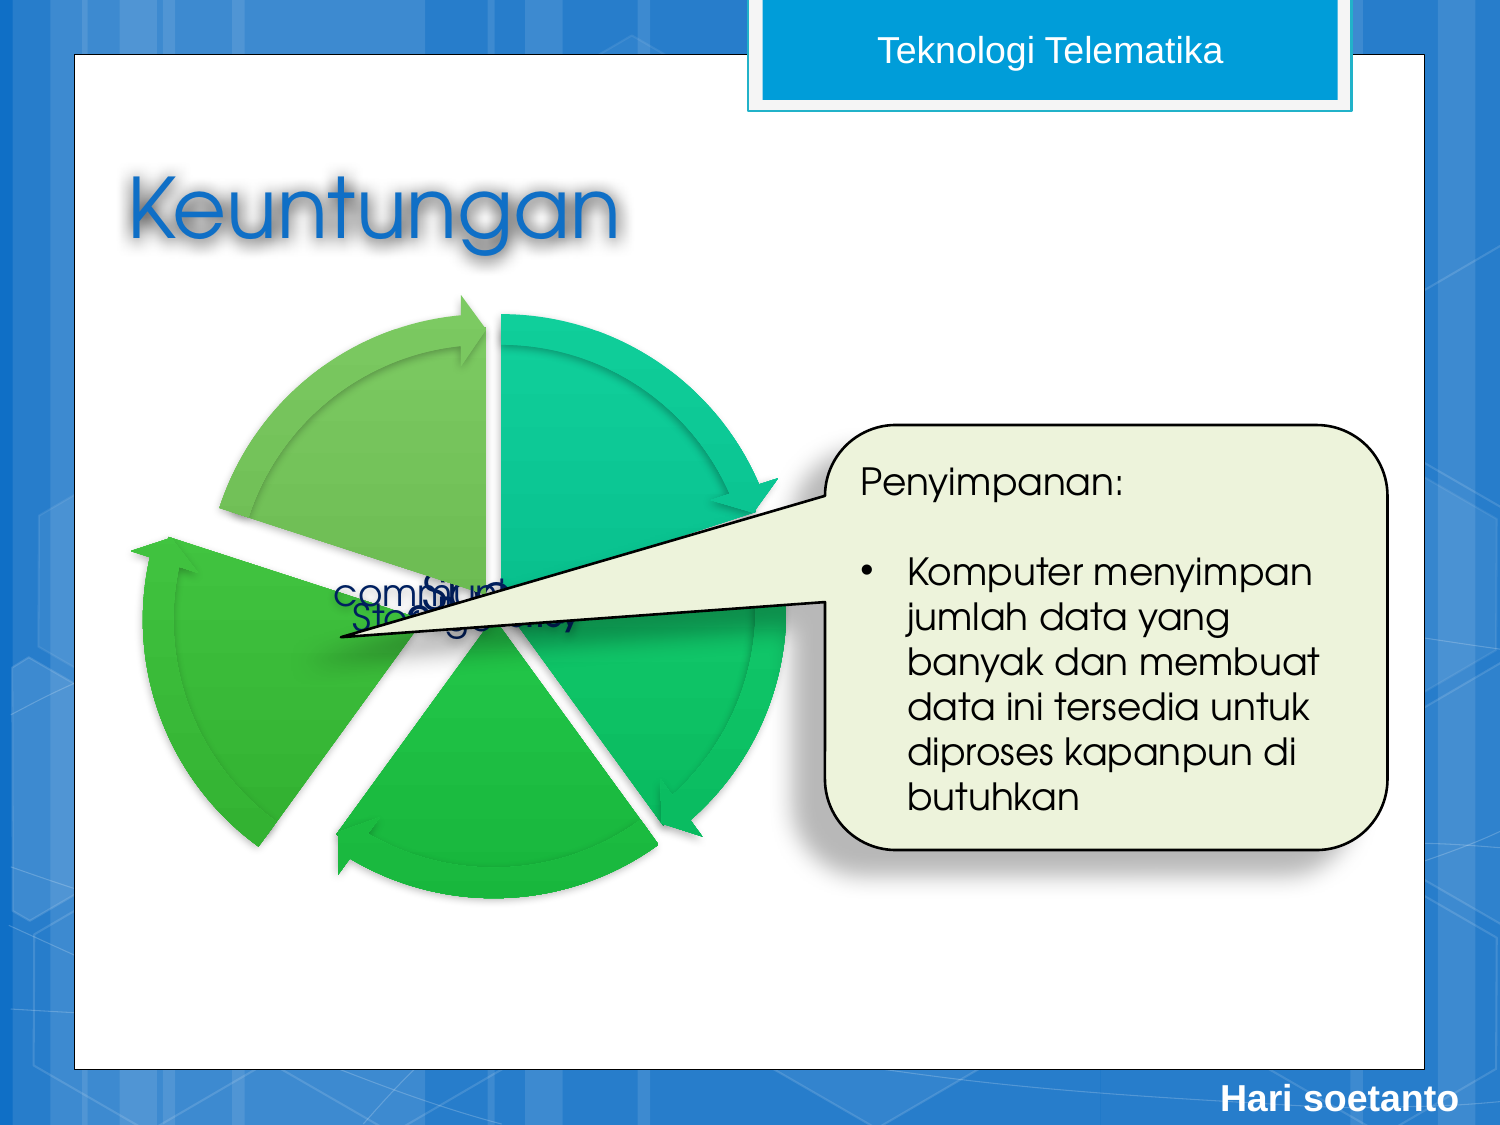

# Keuntungan
Speed
Reliability
Consistency
Storage
communications
Penyimpanan:

Komputer menyimpan jumlah data yang banyak dan membuat data ini tersedia untuk diproses kapanpun di butuhkan
Hari soetanto